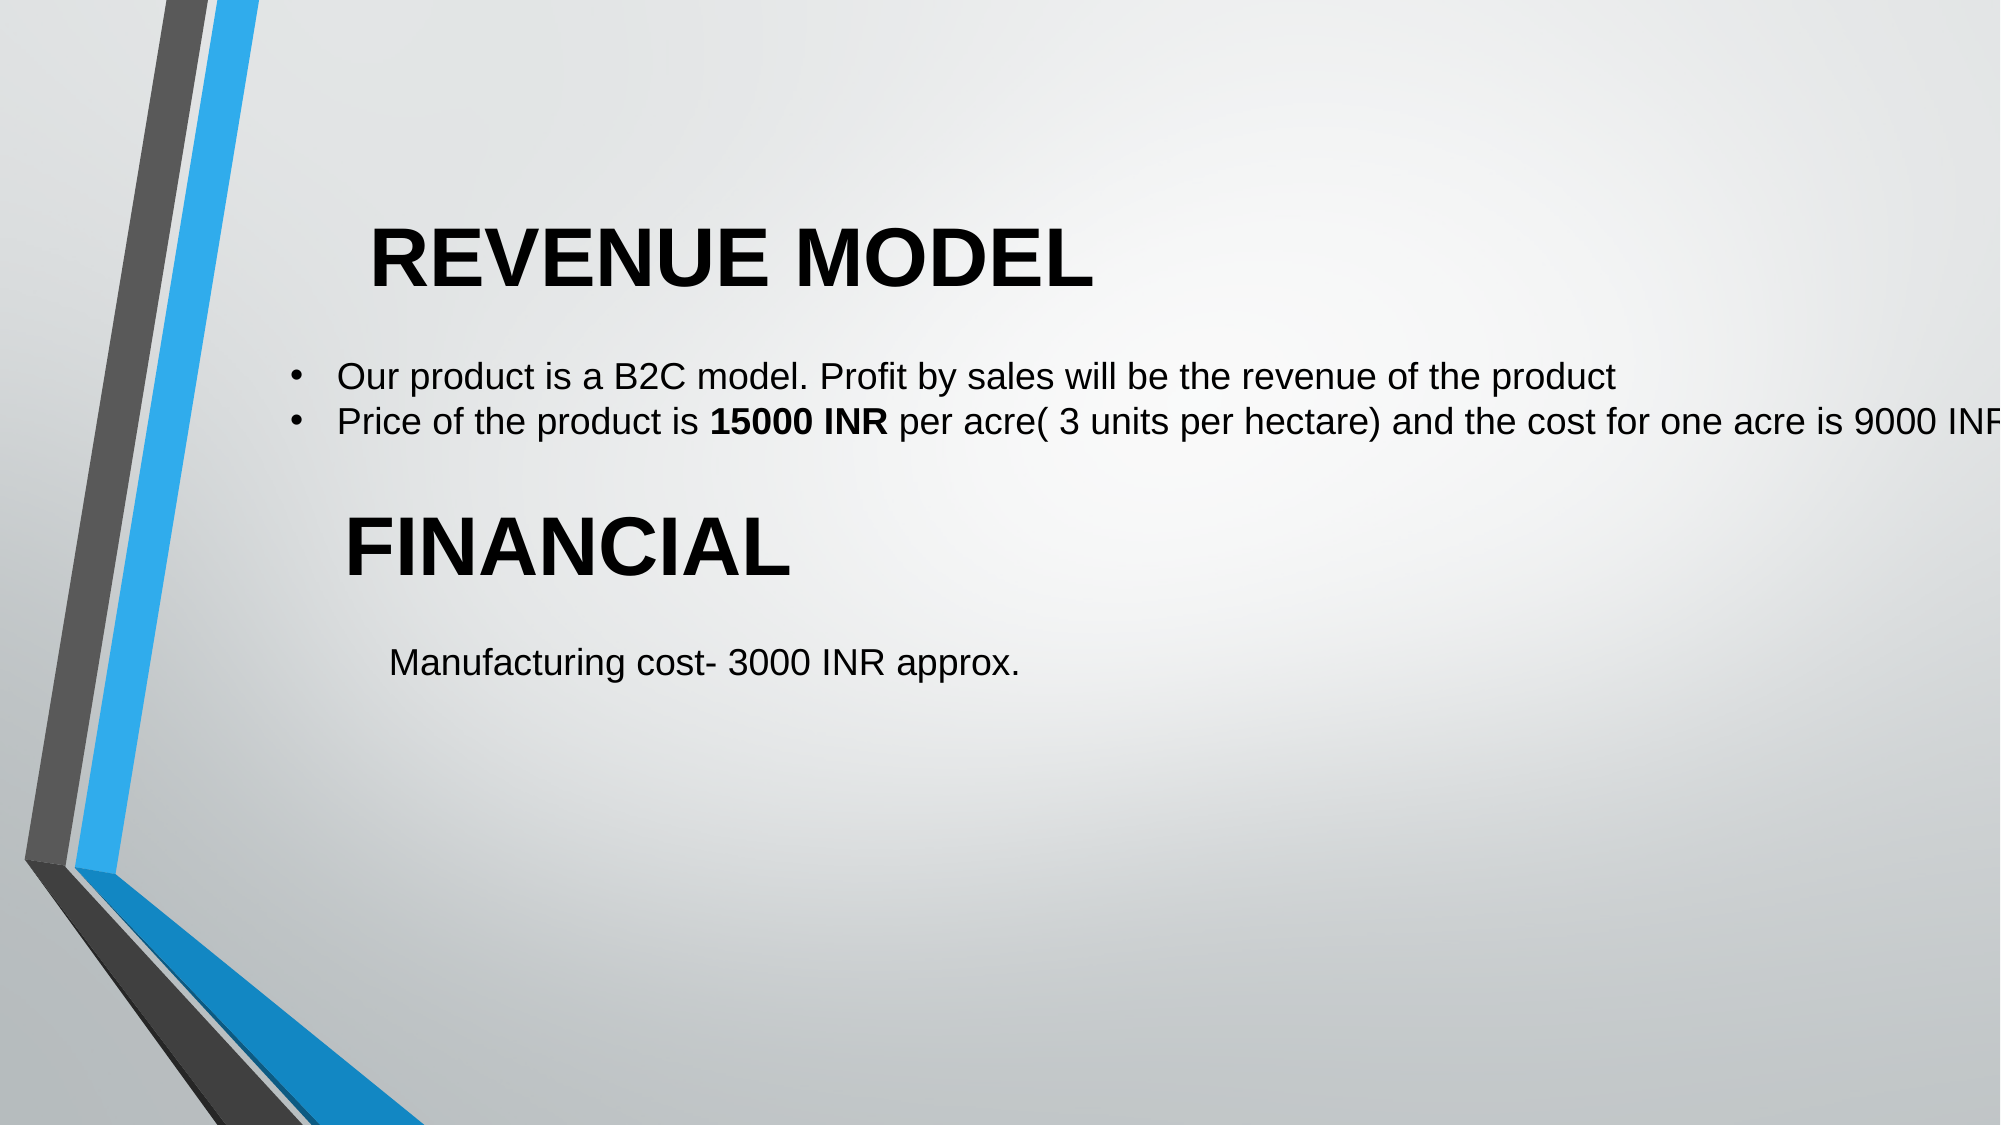

REVENUE MODEL

Our product is a B2C model. Profit by sales will be the revenue of the product
Price of the product is 15000 INR per acre( 3 units per hectare) and the cost for one acre is 9000 INR

# FINANCIAL
Manufacturing cost- 3000 INR approx.